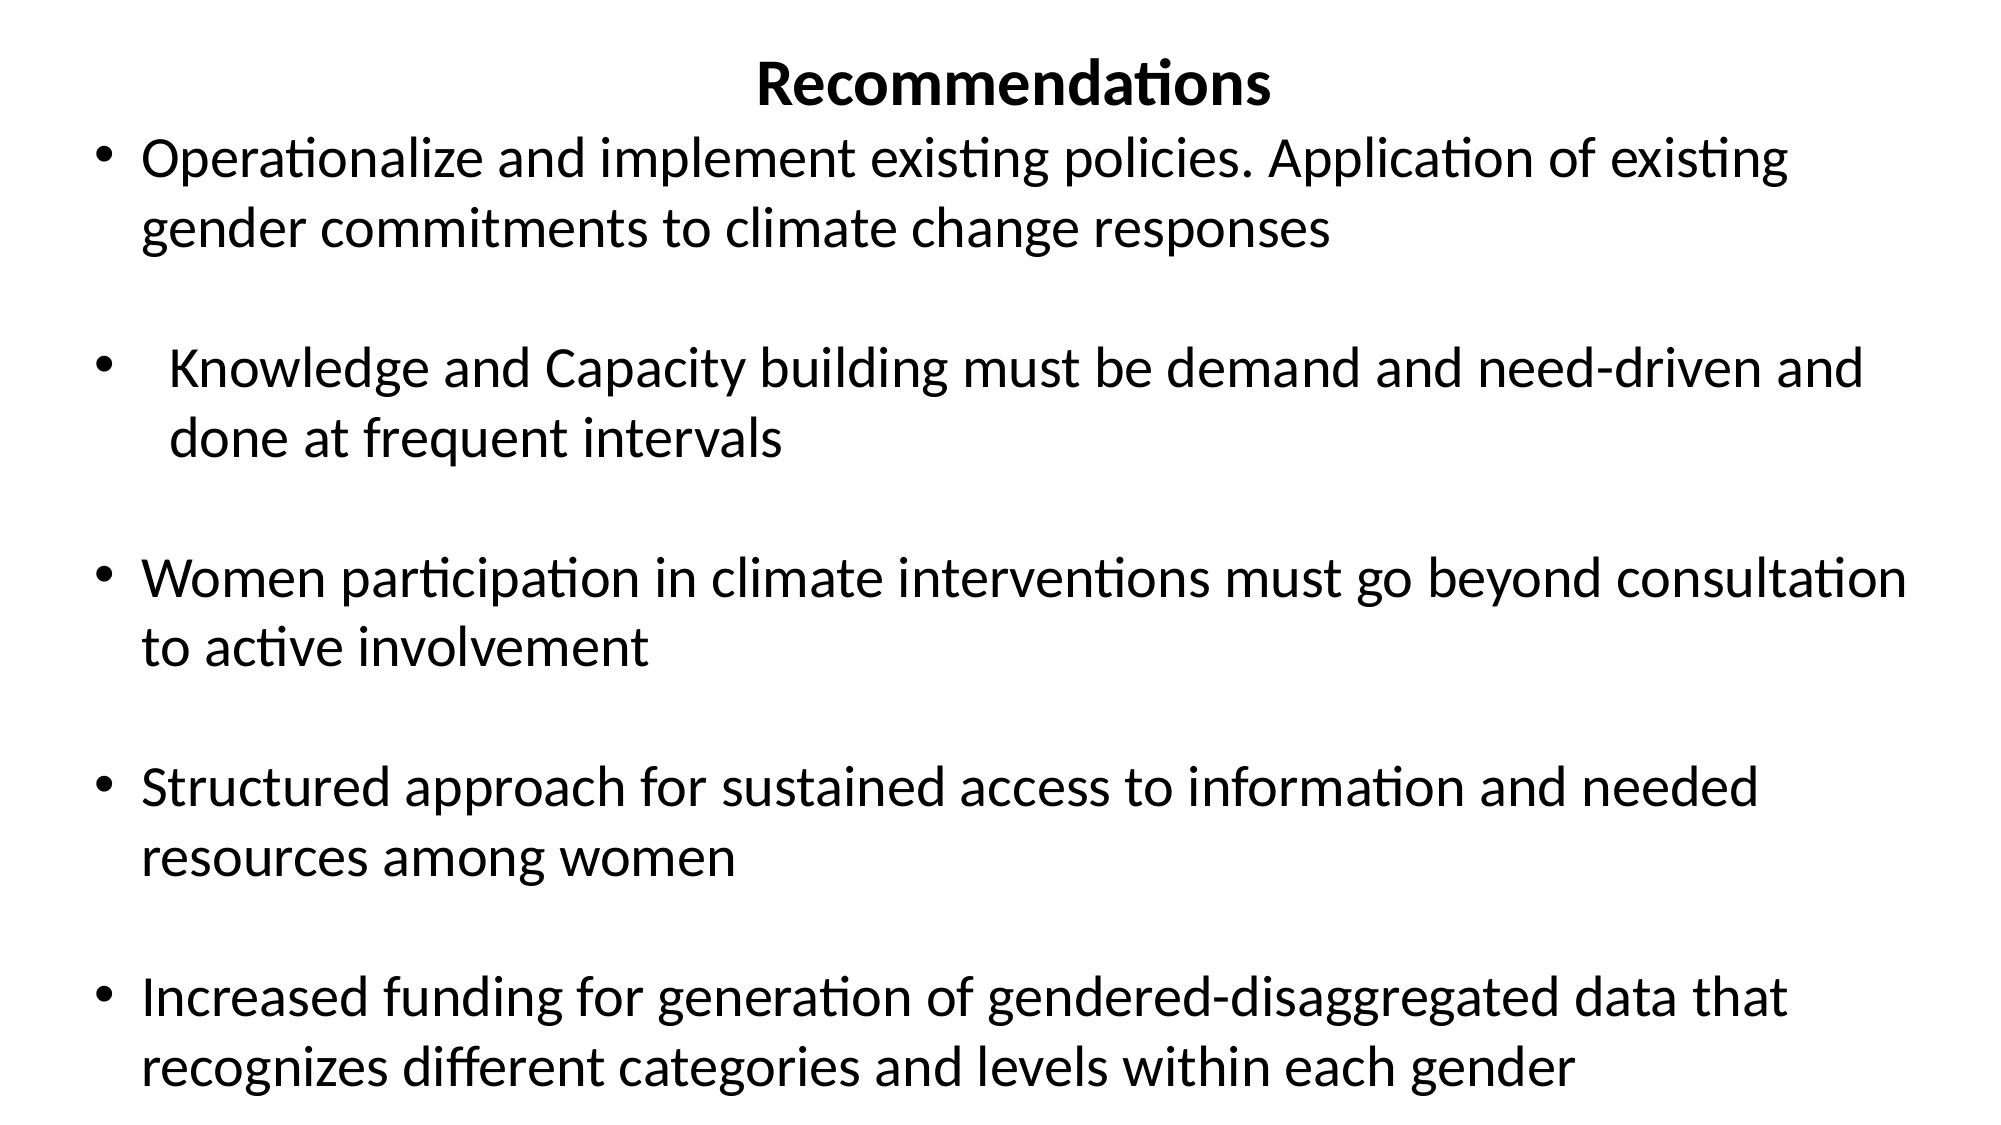

Recommendations
Operationalize and implement existing policies. Application of existing gender commitments to climate change responses

Knowledge and Capacity building must be demand and need-driven and done at frequent intervals

Women participation in climate interventions must go beyond consultation to active involvement

Structured approach for sustained access to information and needed resources among women

Increased funding for generation of gendered-disaggregated data that recognizes different categories and levels within each gender